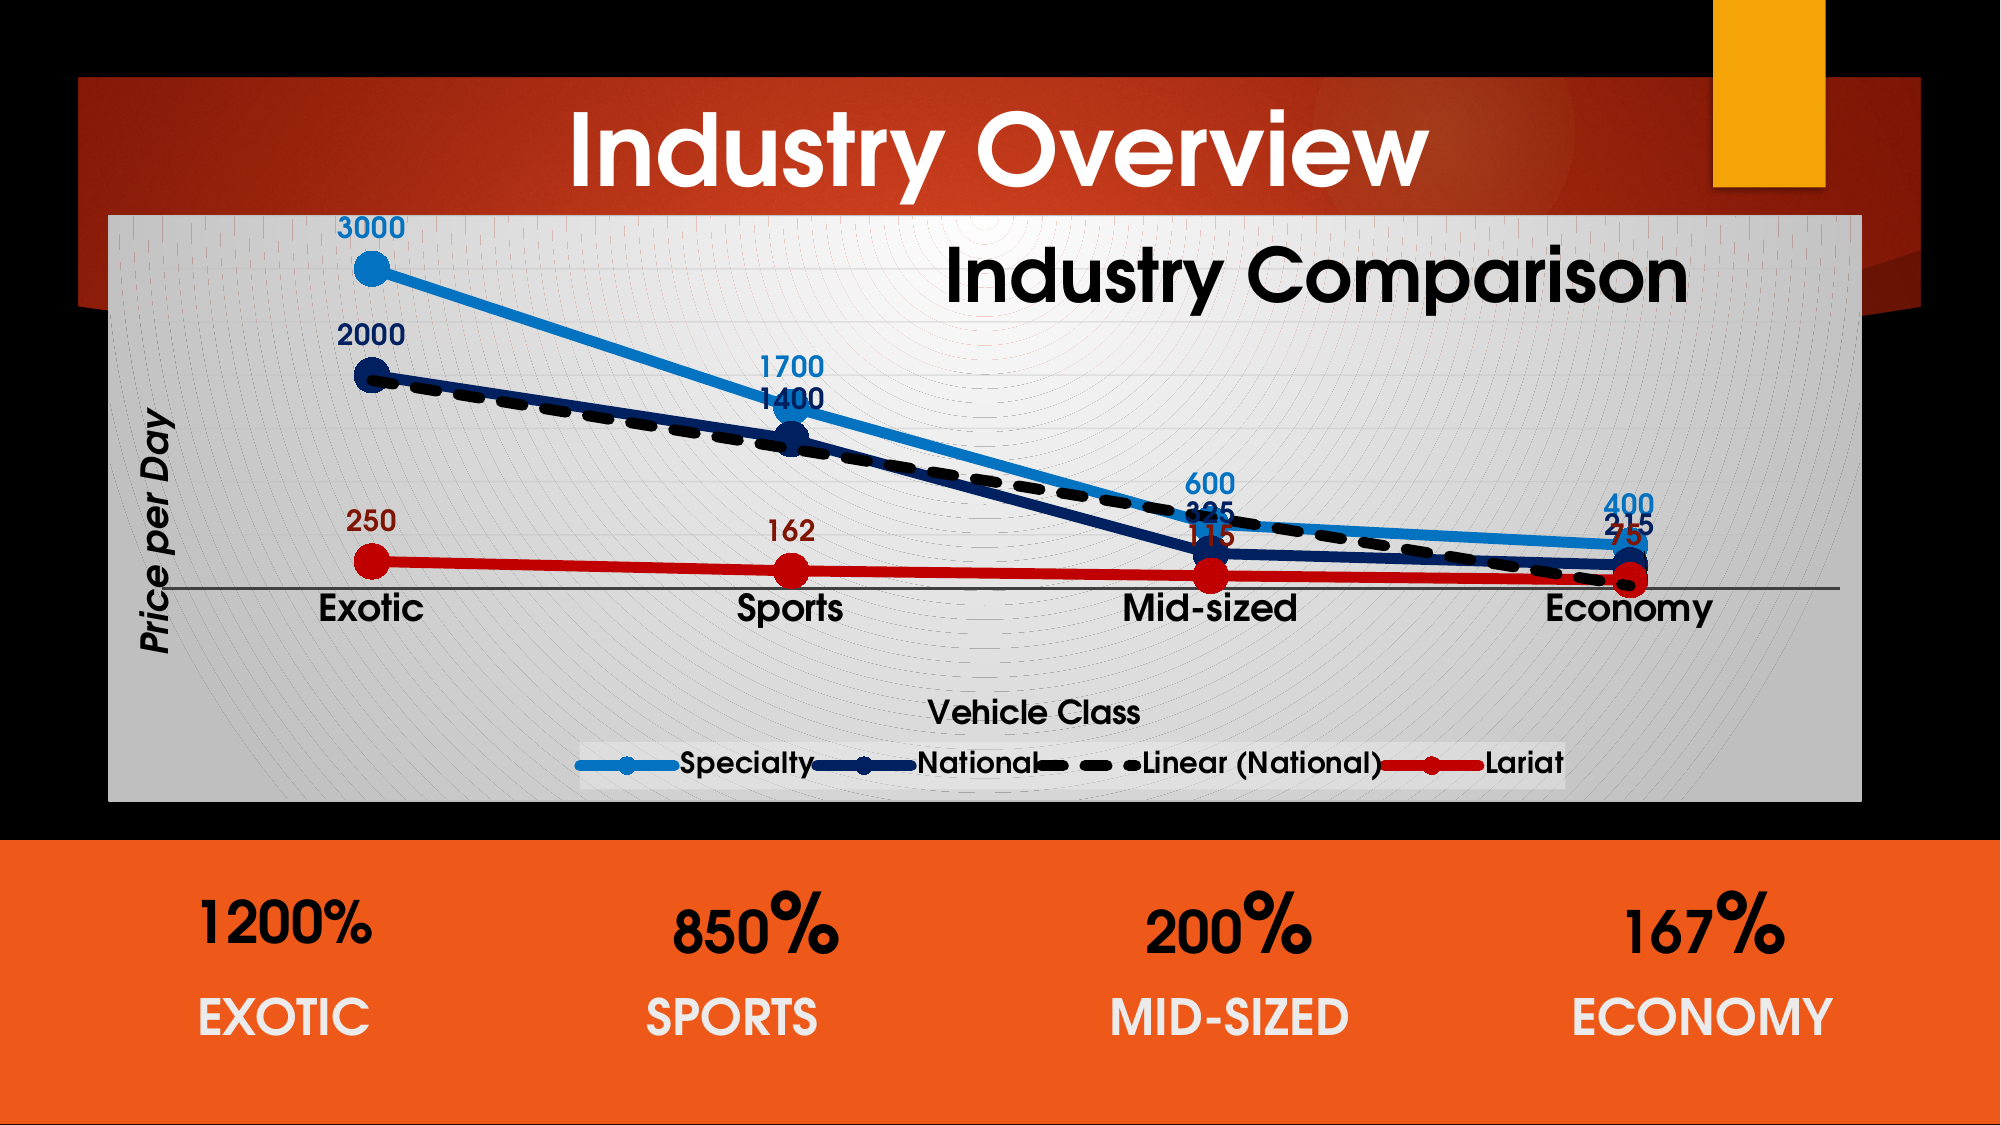

# Industry Overview

### Chart: Industry Comparison

| Category | Specialty | National | Lariat |
|---|---|---|---|
| Exotic | 3000.0 | 2000.0 | 250.0 |
| Sports | 1700.0 | 1400.0 | 162.0 |
| Mid-sized | 600.0 | 325.0 | 115.0 |
| Economy | 400.0 | 215.0 | 75.0 |
1200%
850%
200%
167%
EXOTIC
SPORTS
MID-SIZED
ECONOMY